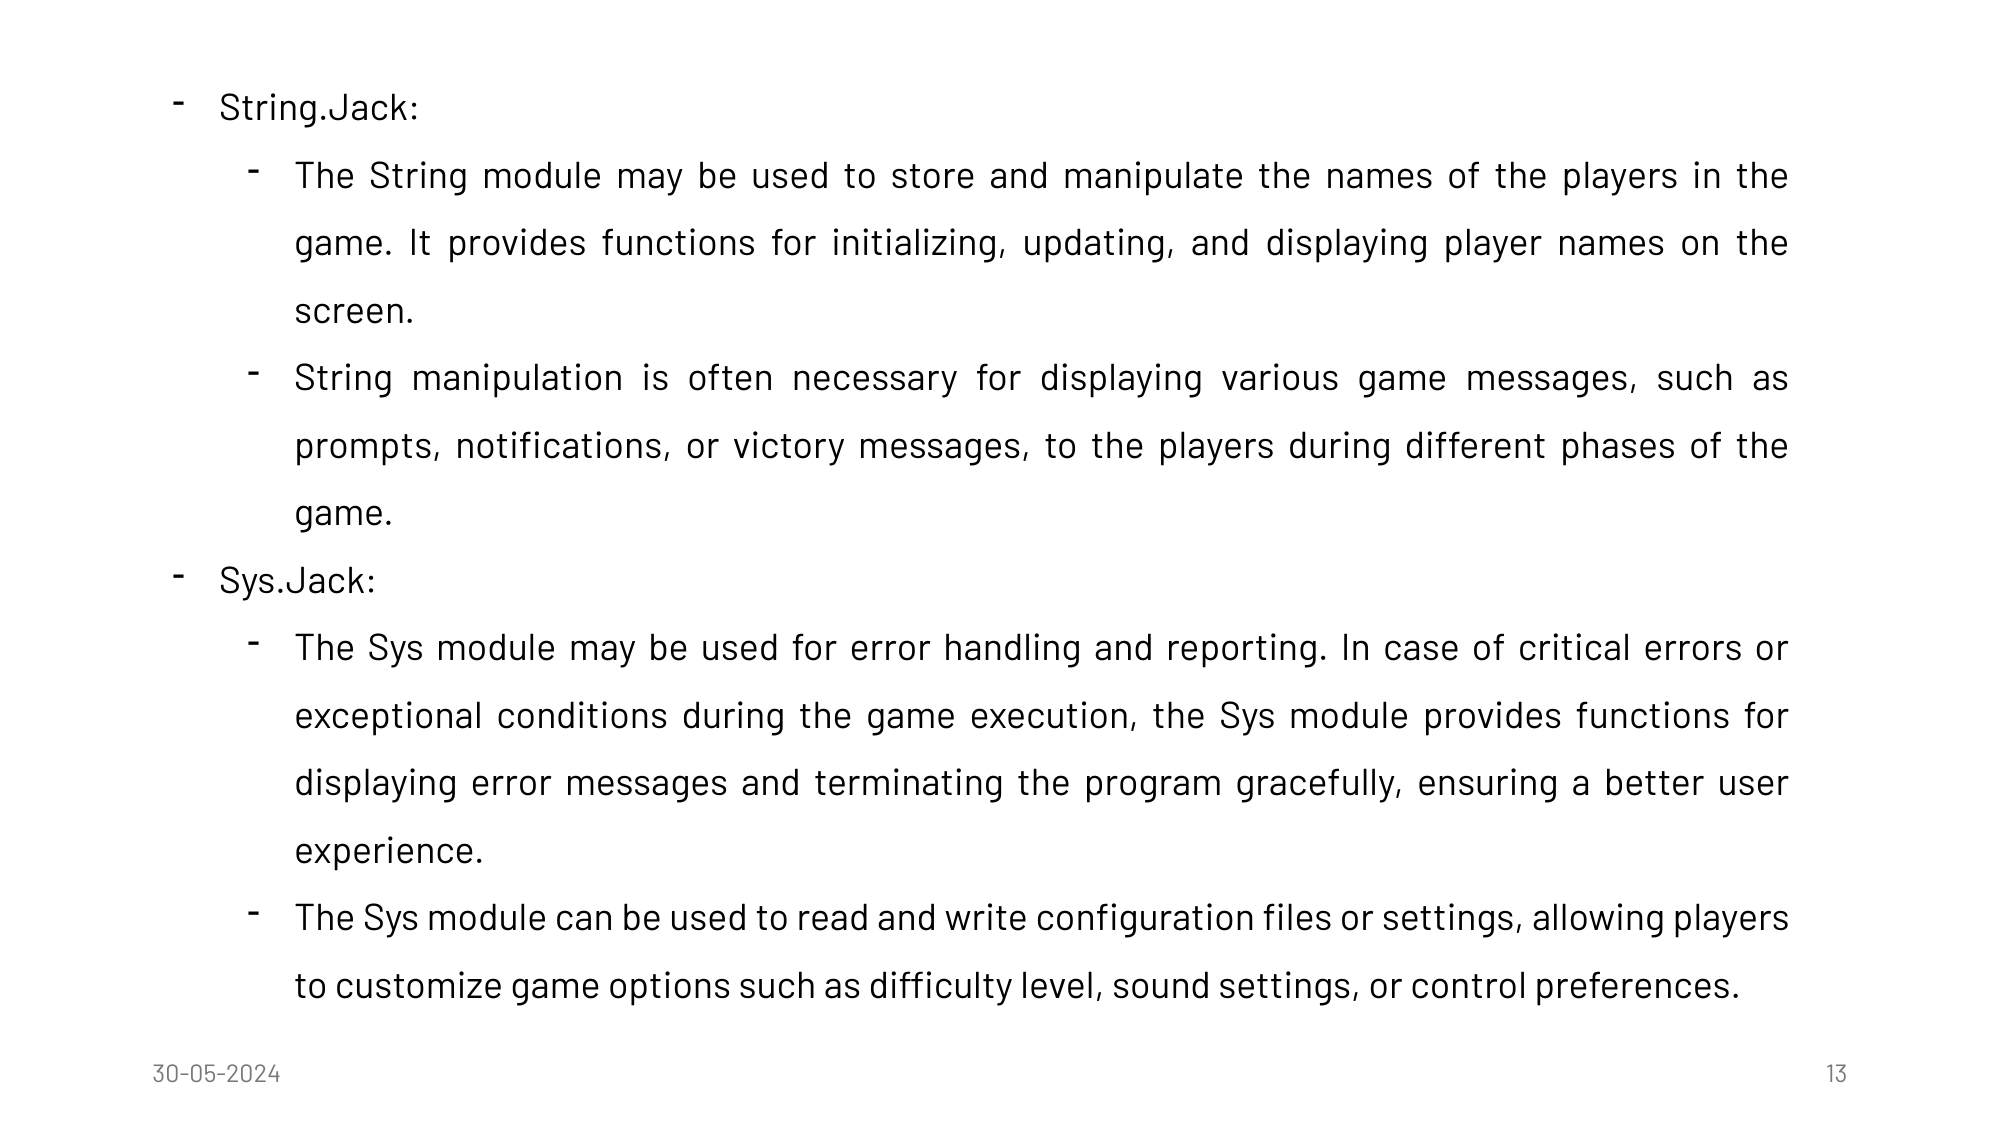

String.Jack:
The String module may be used to store and manipulate the names of the players in the game. It provides functions for initializing, updating, and displaying player names on the screen.
String manipulation is often necessary for displaying various game messages, such as prompts, notifications, or victory messages, to the players during different phases of the game.
Sys.Jack:
The Sys module may be used for error handling and reporting. In case of critical errors or exceptional conditions during the game execution, the Sys module provides functions for displaying error messages and terminating the program gracefully, ensuring a better user experience.
The Sys module can be used to read and write configuration files or settings, allowing players to customize game options such as difficulty level, sound settings, or control preferences.
30-05-2024
13